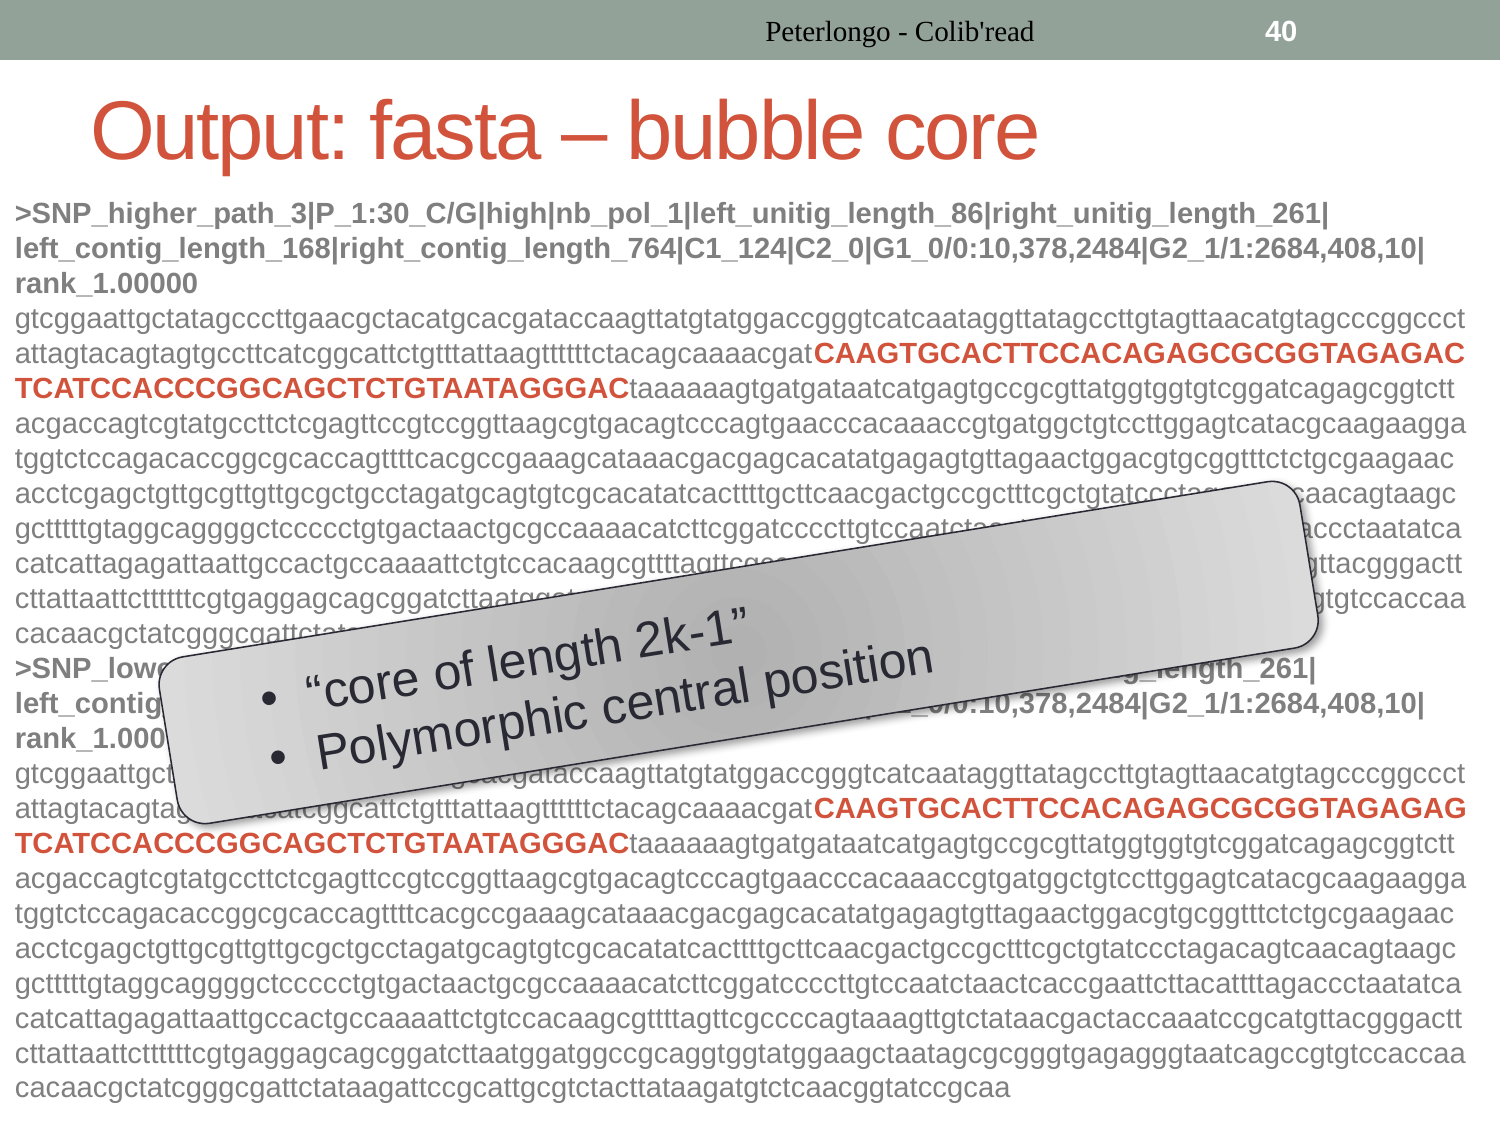

Peterlongo - Colib'read
40
# Output: fasta – bubble core
>SNP_higher_path_3|P_1:30_C/G|high|nb_pol_1|left_unitig_length_86|right_unitig_length_261|left_contig_length_168|right_contig_length_764|C1_124|C2_0|G1_0/0:10,378,2484|G2_1/1:2684,408,10|rank_1.00000
gtcggaattgctatagcccttgaacgctacatgcacgataccaagttatgtatggaccgggtcatcaataggttatagccttgtagttaacatgtagcccggccctattagtacagtagtgccttcatcggcattctgtttattaagttttttctacagcaaaacgatCAAGTGCACTTCCACAGAGCGCGGTAGAGACTCATCCACCCGGCAGCTCTGTAATAGGGACtaaaaaagtgatgataatcatgagtgccgcgttatggtggtgtcggatcagagcggtcttacgaccagtcgtatgccttctcgagttccgtccggttaagcgtgacagtcccagtgaacccacaaaccgtgatggctgtccttggagtcatacgcaagaaggatggtctccagacaccggcgcaccagttttcacgccgaaagcataaacgacgagcacatatgagagtgttagaactggacgtgcggtttctctgcgaagaacacctcgagctgttgcgttgttgcgctgcctagatgcagtgtcgcacatatcacttttgcttcaacgactgccgctttcgctgtatccctagacagtcaacagtaagcgctttttgtaggcaggggctccccctgtgactaactgcgccaaaacatcttcggatccccttgtccaatctaactcaccgaattcttacattttagaccctaatatcacatcattagagattaattgccactgccaaaattctgtccacaagcgttttagttcgccccagtaaagttgtctataacgactaccaaatccgcatgttacgggacttcttattaattcttttttcgtgaggagcagcggatcttaatggatggccgcaggtggtatggaagctaatagcgcgggtgagagggtaatcagccgtgtccaccaacacaacgctatcgggcgattctataagattccgcattgcgtctacttataagatgtctcaacggtatccgcaa
>SNP_lower_path_3|P_1:30_C/G|high|nb_pol_1|left_unitig_length_86|right_unitig_length_261|left_contig_length_168|right_contig_length_764|C1_0|C2_134|G1_0/0:10,378,2484|G2_1/1:2684,408,10|rank_1.00000
gtcggaattgctatagcccttgaacgctacatgcacgataccaagttatgtatggaccgggtcatcaataggttatagccttgtagttaacatgtagcccggccctattagtacagtagtgccttcatcggcattctgtttattaagttttttctacagcaaaacgatCAAGTGCACTTCCACAGAGCGCGGTAGAGAGTCATCCACCCGGCAGCTCTGTAATAGGGACtaaaaaagtgatgataatcatgagtgccgcgttatggtggtgtcggatcagagcggtcttacgaccagtcgtatgccttctcgagttccgtccggttaagcgtgacagtcccagtgaacccacaaaccgtgatggctgtccttggagtcatacgcaagaaggatggtctccagacaccggcgcaccagttttcacgccgaaagcataaacgacgagcacatatgagagtgttagaactggacgtgcggtttctctgcgaagaacacctcgagctgttgcgttgttgcgctgcctagatgcagtgtcgcacatatcacttttgcttcaacgactgccgctttcgctgtatccctagacagtcaacagtaagcgctttttgtaggcaggggctccccctgtgactaactgcgccaaaacatcttcggatccccttgtccaatctaactcaccgaattcttacattttagaccctaatatcacatcattagagattaattgccactgccaaaattctgtccacaagcgttttagttcgccccagtaaagttgtctataacgactaccaaatccgcatgttacgggacttcttattaattcttttttcgtgaggagcagcggatcttaatggatggccgcaggtggtatggaagctaatagcgcgggtgagagggtaatcagccgtgtccaccaacacaacgctatcgggcgattctataagattccgcattgcgtctacttataagatgtctcaacggtatccgcaa
“core of length 2k-1”
Polymorphic central position